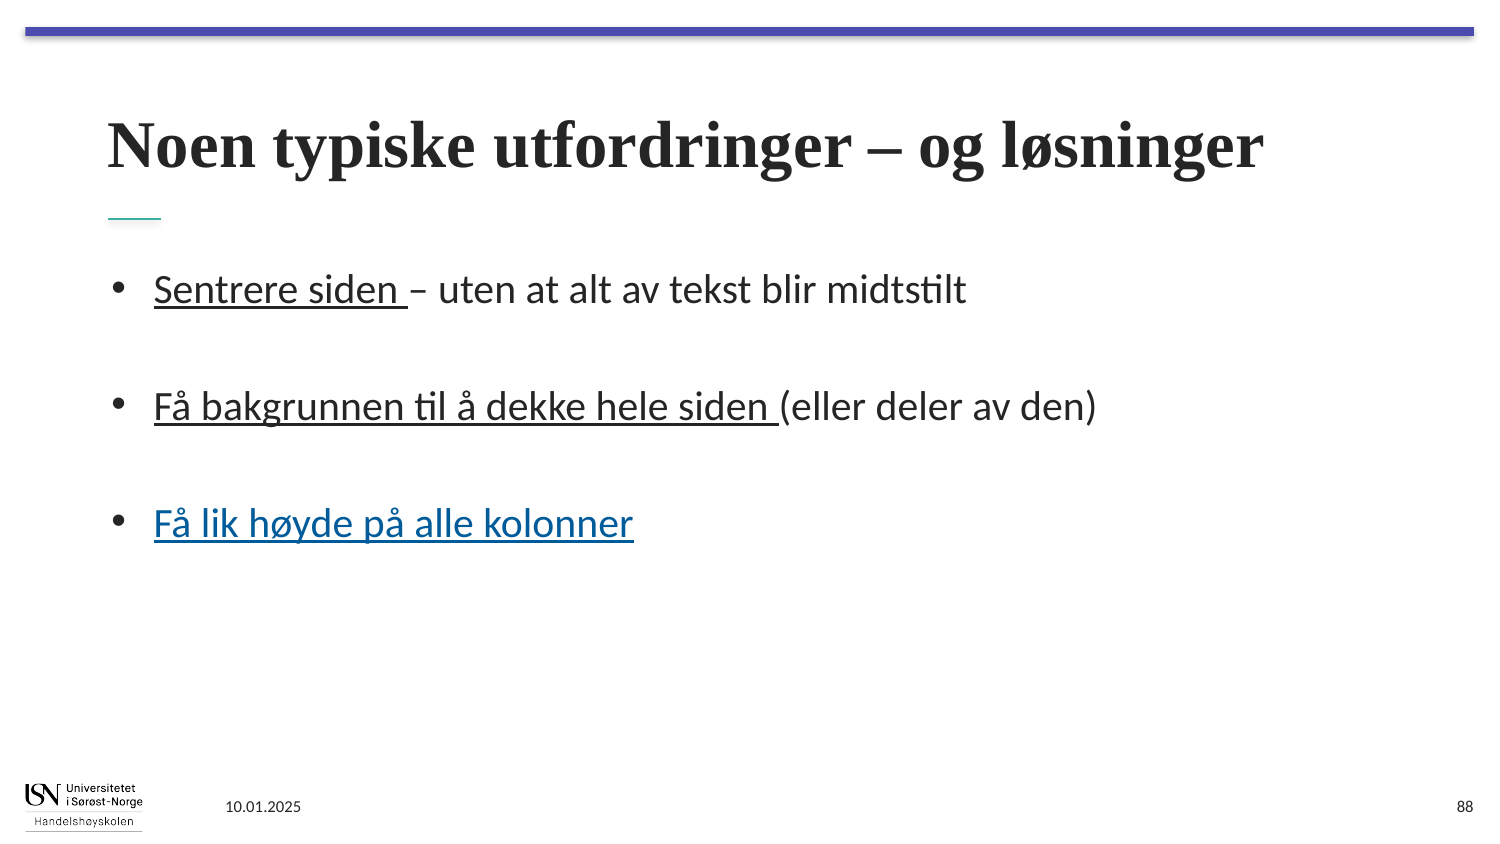

# Noen typiske utfordringer – og løsninger
Sentrere siden – uten at alt av tekst blir midtstilt

Få bakgrunnen til å dekke hele siden (eller deler av den)

Få lik høyde på alle kolonner

10.01.2025
88